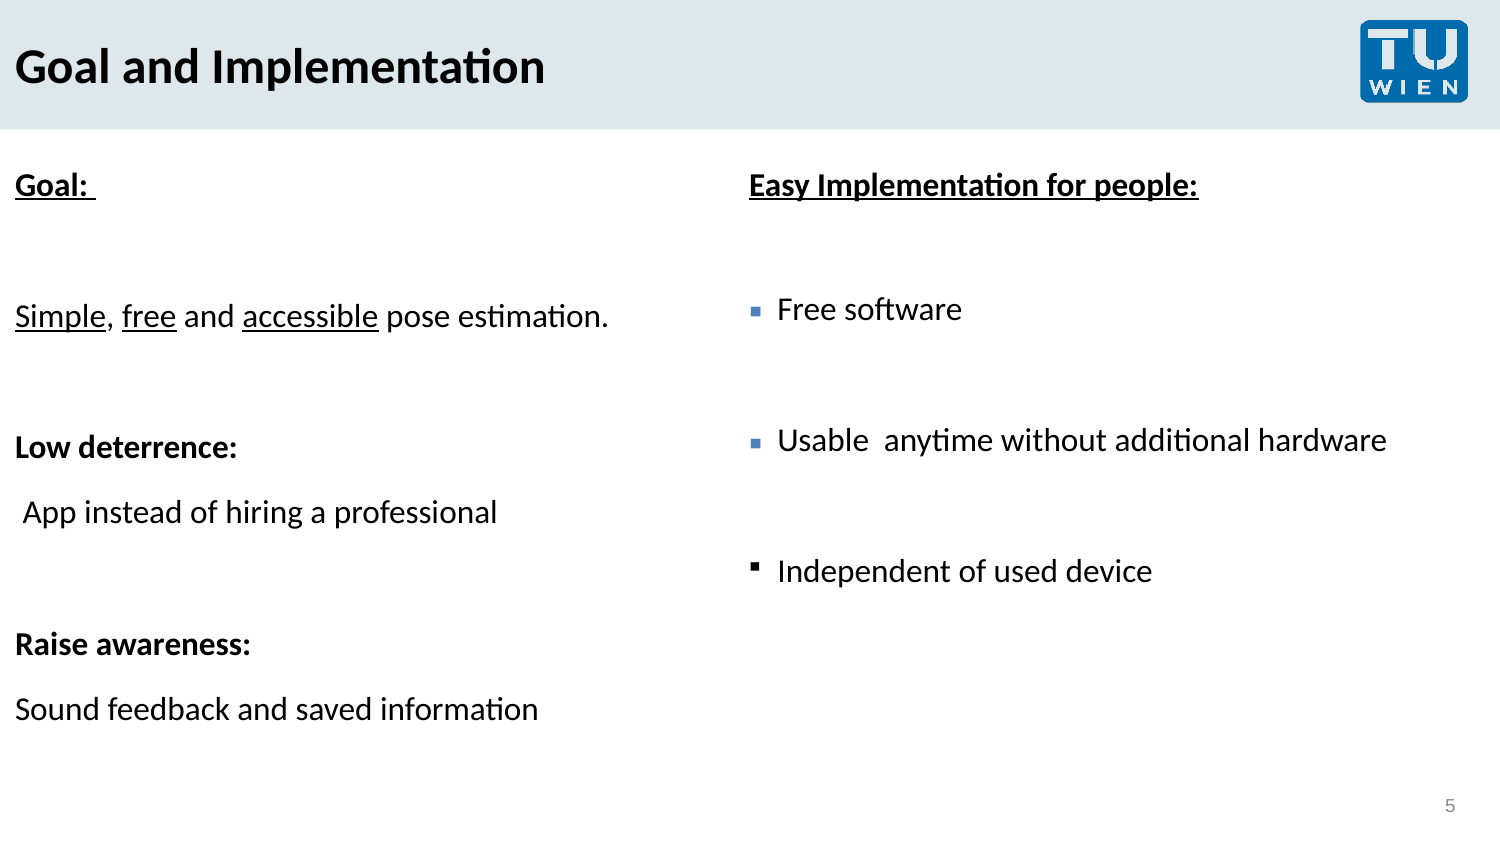

# Goal and Implementation
Goal:

Simple, free and accessible pose estimation.

Low deterrence:
 App instead of hiring a professional

Raise awareness:
Sound feedback and saved information

Easy Implementation for people:

Free software

Usable  anytime without additional hardware

Independent of used device

5